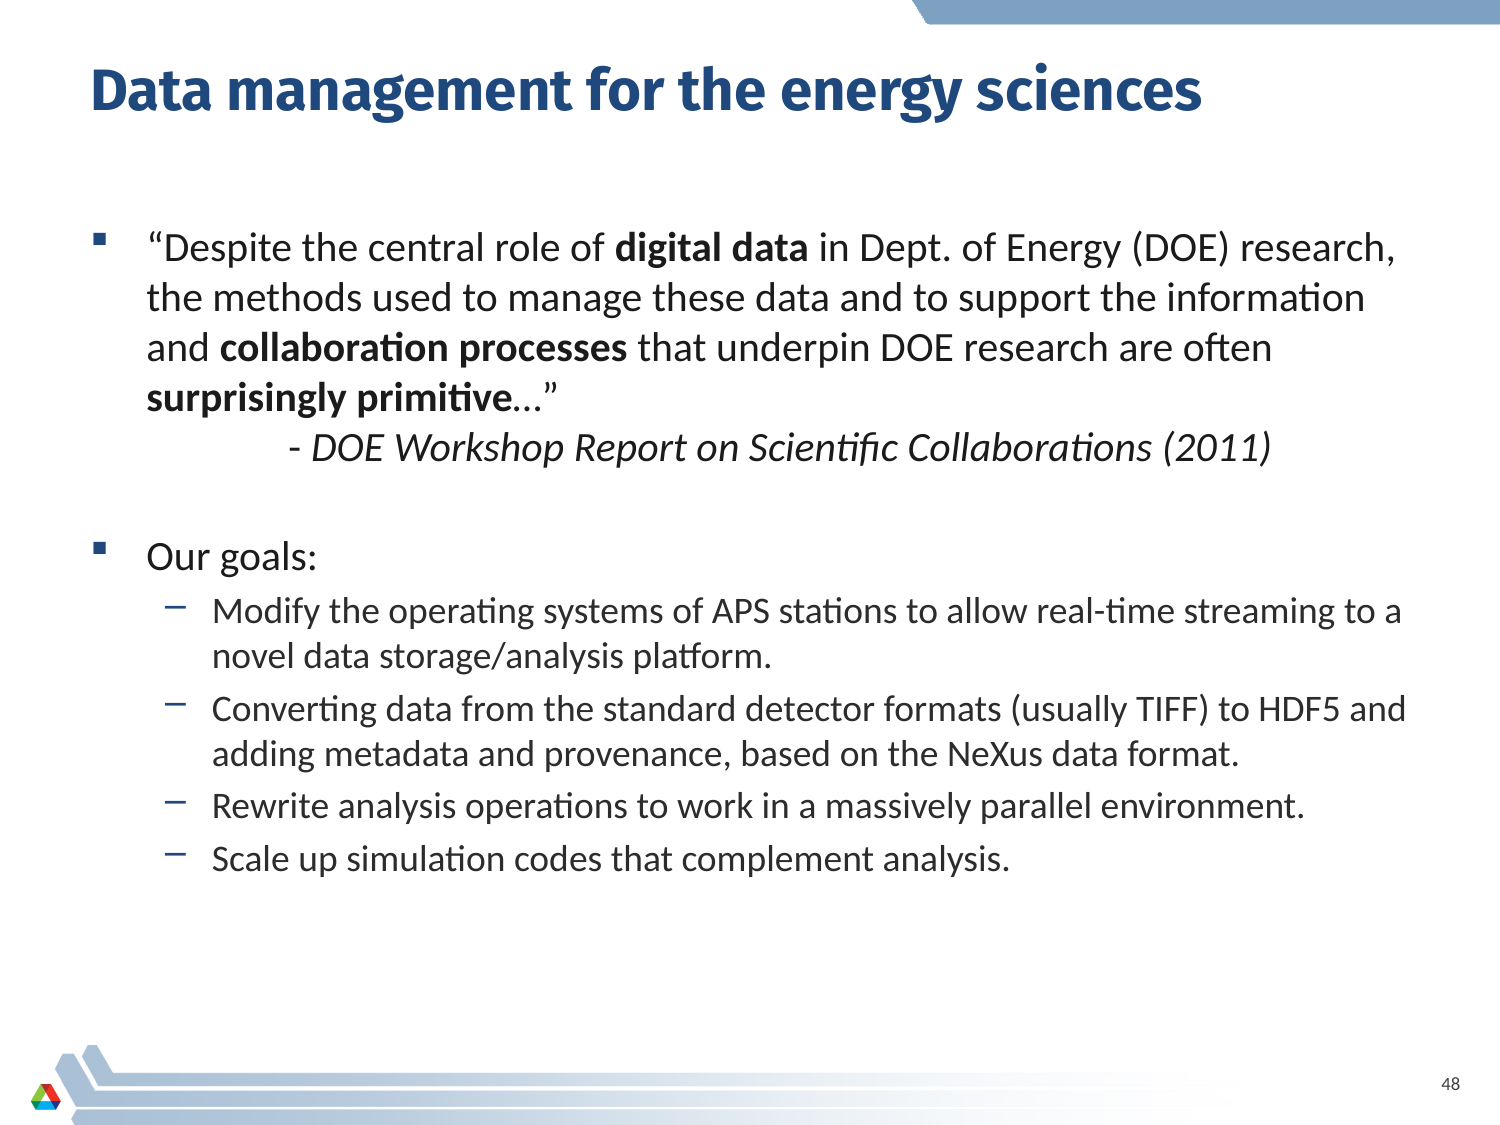

# Data management for the energy sciences
“Despite the central role of digital data in Dept. of Energy (DOE) research, the methods used to manage these data and to support the information and collaboration processes that underpin DOE research are often surprisingly primitive…”
               - DOE Workshop Report on Scientific Collaborations (2011)
Our goals:
Modify the operating systems of APS stations to allow real-time streaming to a novel data storage/analysis platform.
Converting data from the standard detector formats (usually TIFF) to HDF5 and adding metadata and provenance, based on the NeXus data format.
Rewrite analysis operations to work in a massively parallel environment.
Scale up simulation codes that complement analysis.

48